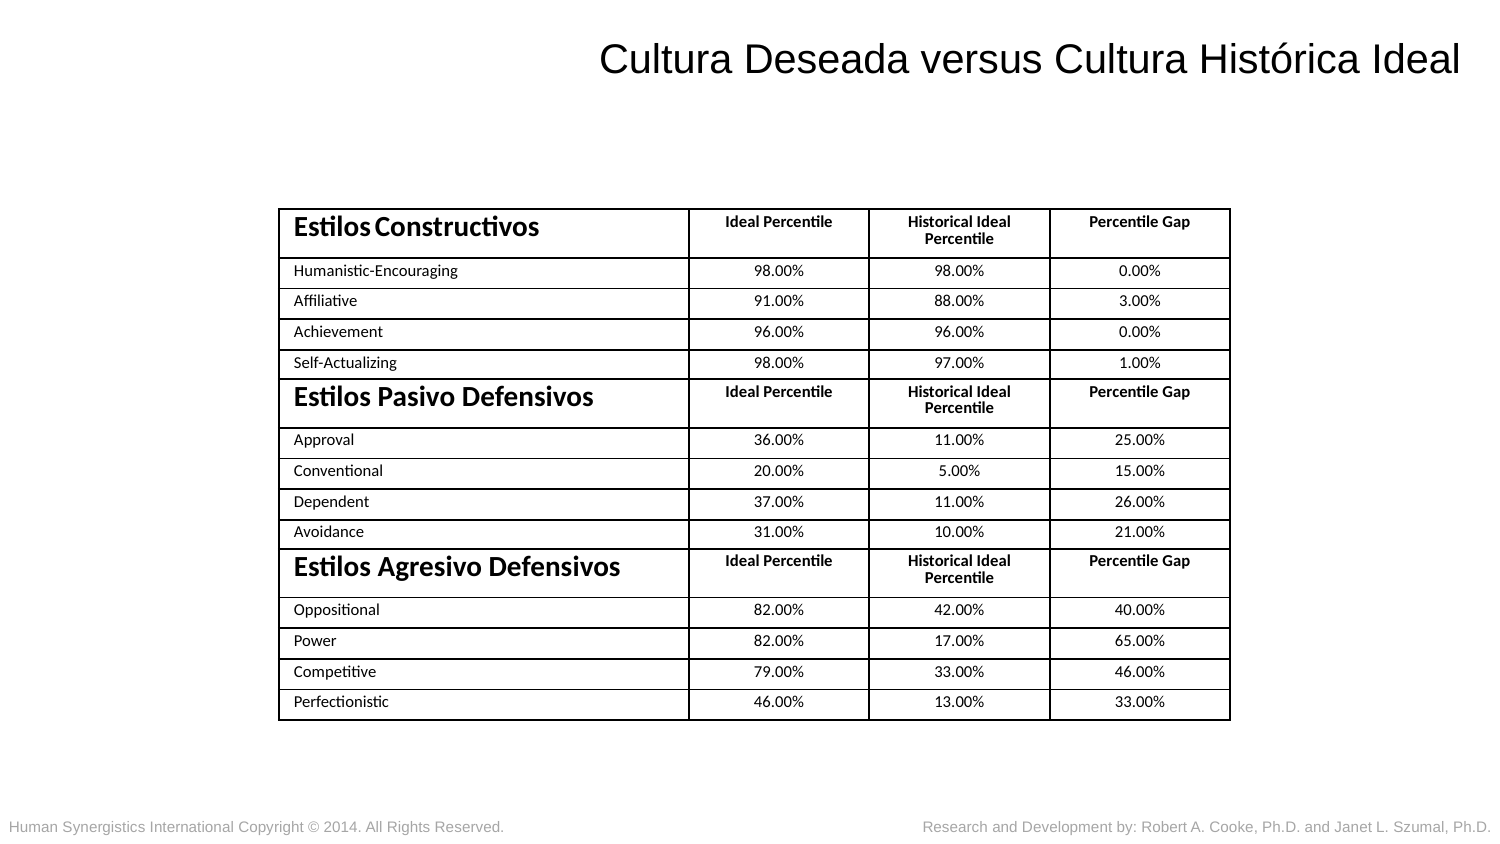

Cultura Deseada versus Cultura Histórica Ideal
| Estilos Constructivos | Ideal Percentile | Historical Ideal Percentile | Percentile Gap |
| --- | --- | --- | --- |
| Humanistic-Encouraging | 98.00% | 98.00% | 0.00% |
| Affiliative | 91.00% | 88.00% | 3.00% |
| Achievement | 96.00% | 96.00% | 0.00% |
| Self-Actualizing | 98.00% | 97.00% | 1.00% |
| Estilos Pasivo Defensivos | Ideal Percentile | Historical Ideal Percentile | Percentile Gap |
| --- | --- | --- | --- |
| Approval | 36.00% | 11.00% | 25.00% |
| Conventional | 20.00% | 5.00% | 15.00% |
| Dependent | 37.00% | 11.00% | 26.00% |
| Avoidance | 31.00% | 10.00% | 21.00% |
| Estilos Agresivo Defensivos | Ideal Percentile | Historical Ideal Percentile | Percentile Gap |
| --- | --- | --- | --- |
| Oppositional | 82.00% | 42.00% | 40.00% |
| Power | 82.00% | 17.00% | 65.00% |
| Competitive | 79.00% | 33.00% | 46.00% |
| Perfectionistic | 46.00% | 13.00% | 33.00% |
Human Synergistics International Copyright © 2014. All Rights Reserved.
Research and Development by: Robert A. Cooke, Ph.D. and Janet L. Szumal, Ph.D.